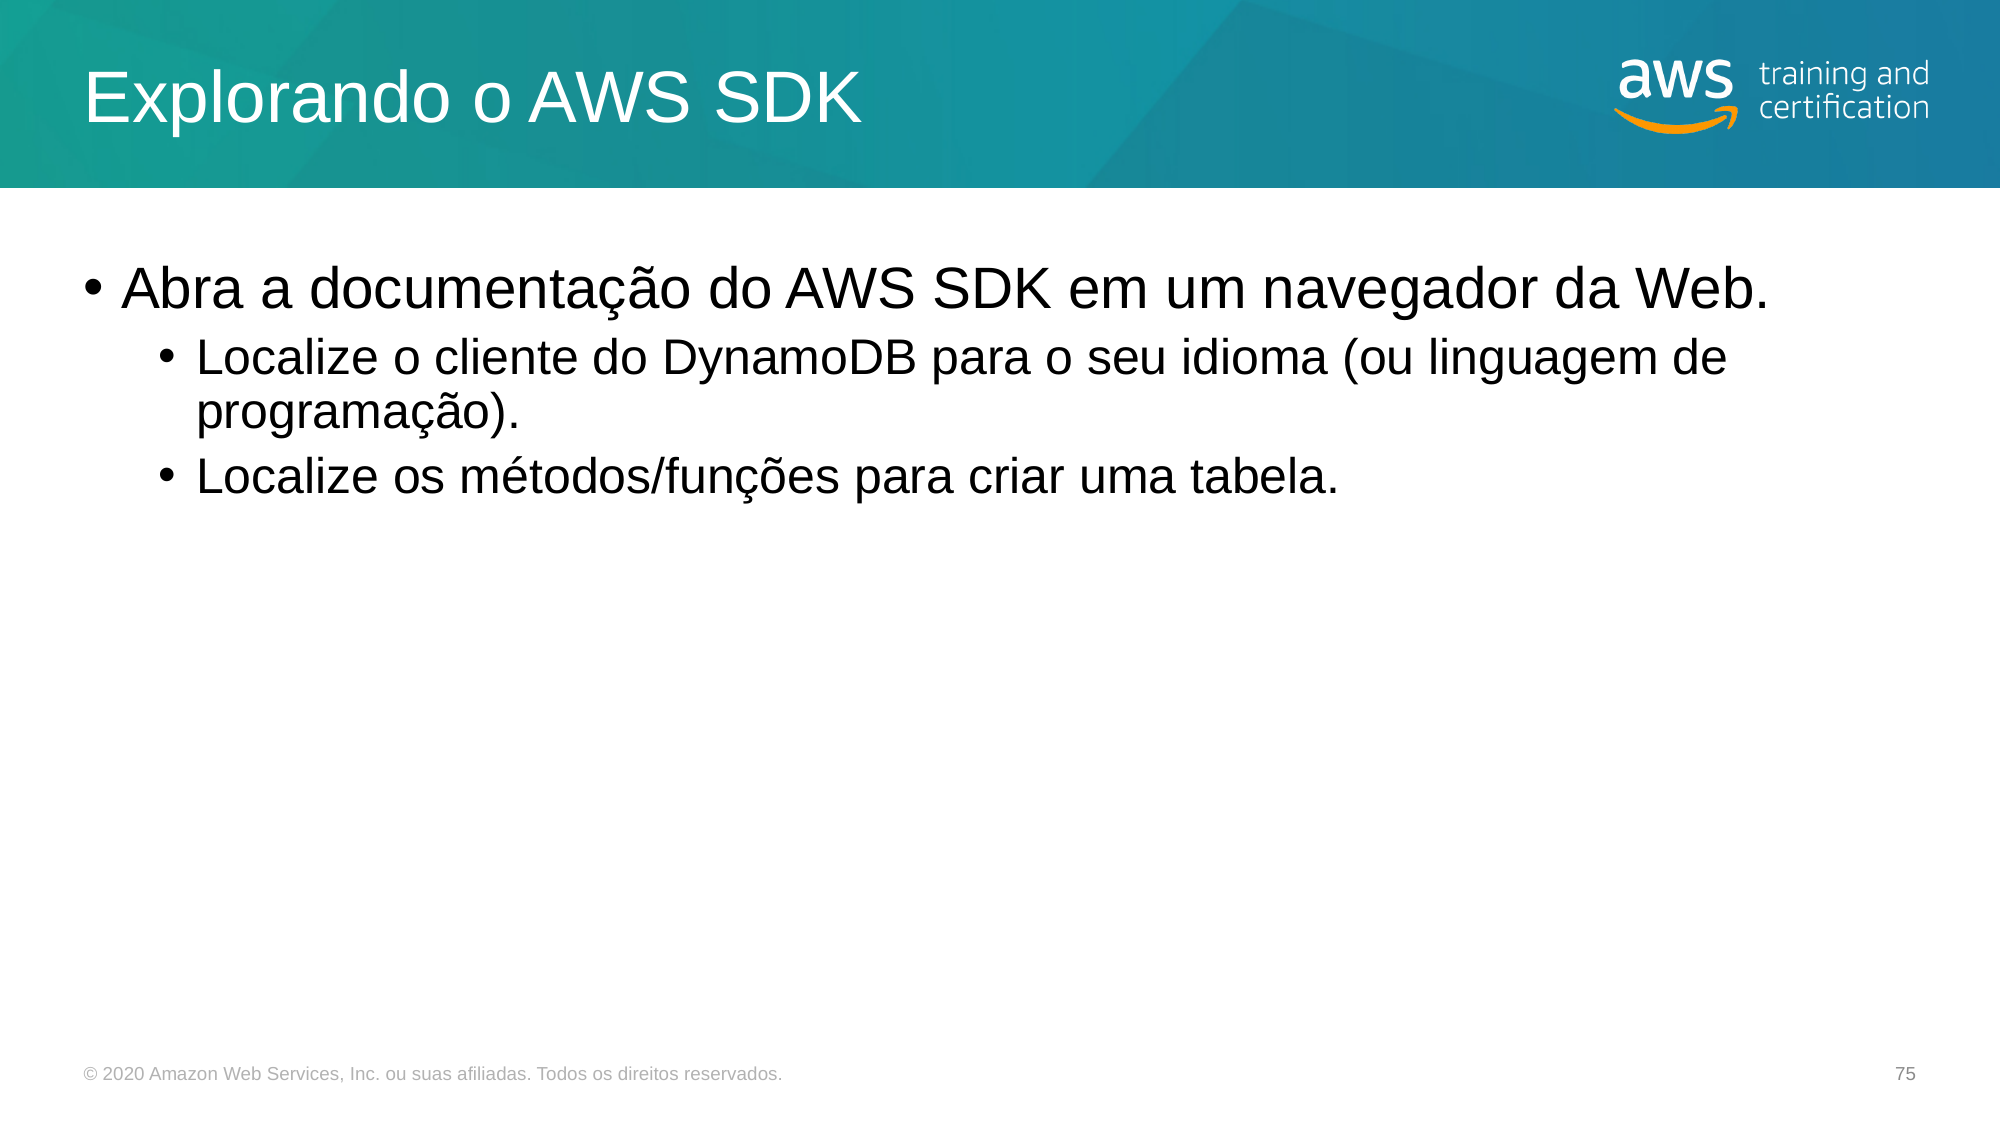

# Explorando o AWS SDK
Abra a documentação do AWS SDK em um navegador da Web.
Localize o cliente do DynamoDB para o seu idioma (ou linguagem de programação).
Localize os métodos/funções para criar uma tabela.
© 2020 Amazon Web Services, Inc. ou suas afiliadas. Todos os direitos reservados.
75